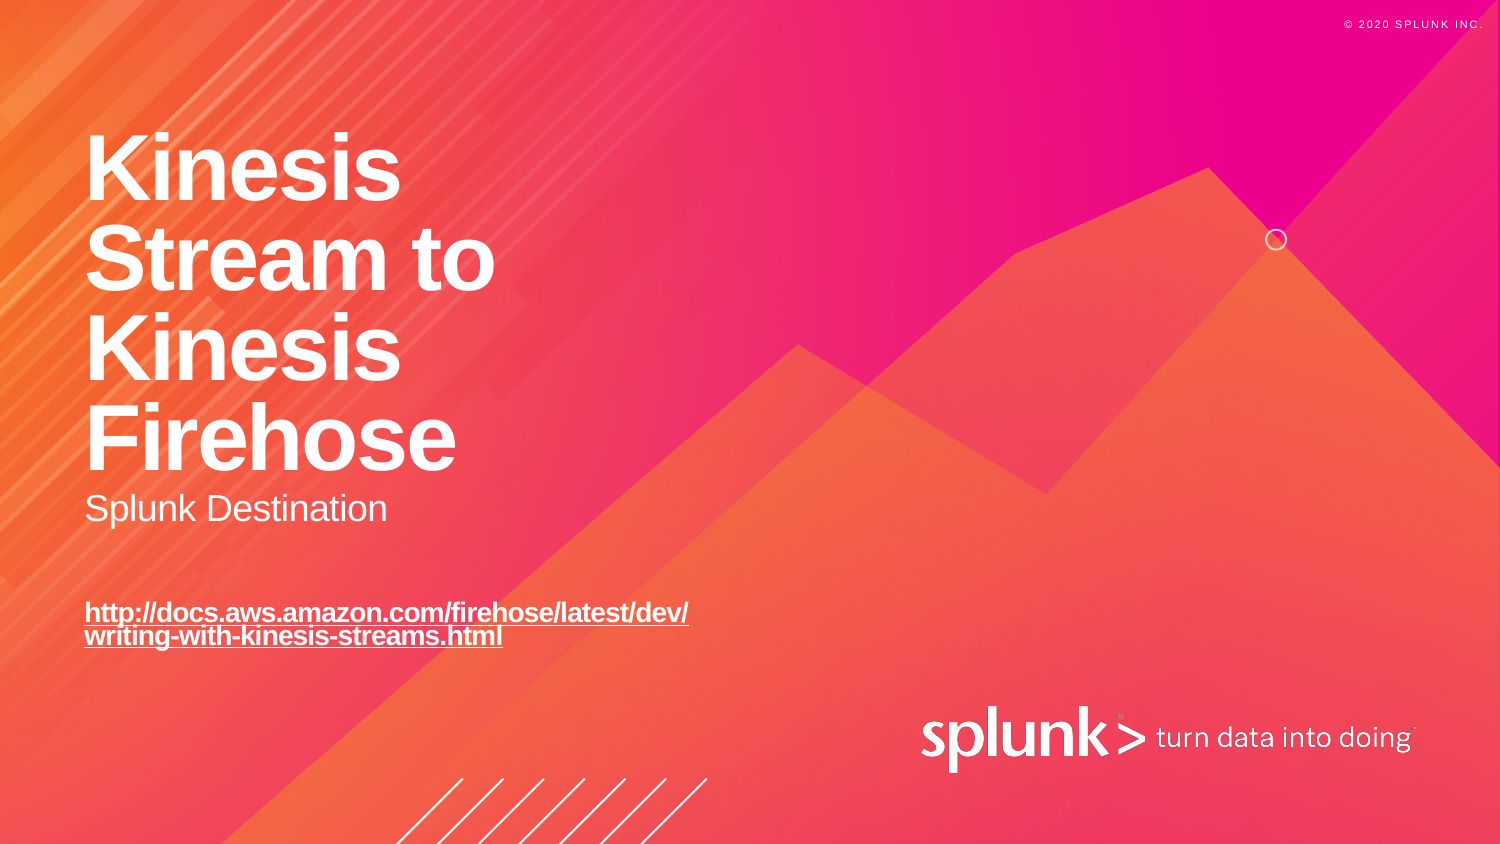

# Kinesis Stream to Kinesis Firehose
Splunk Destination
http://docs.aws.amazon.com/firehose/latest/dev/writing-with-kinesis-streams.html